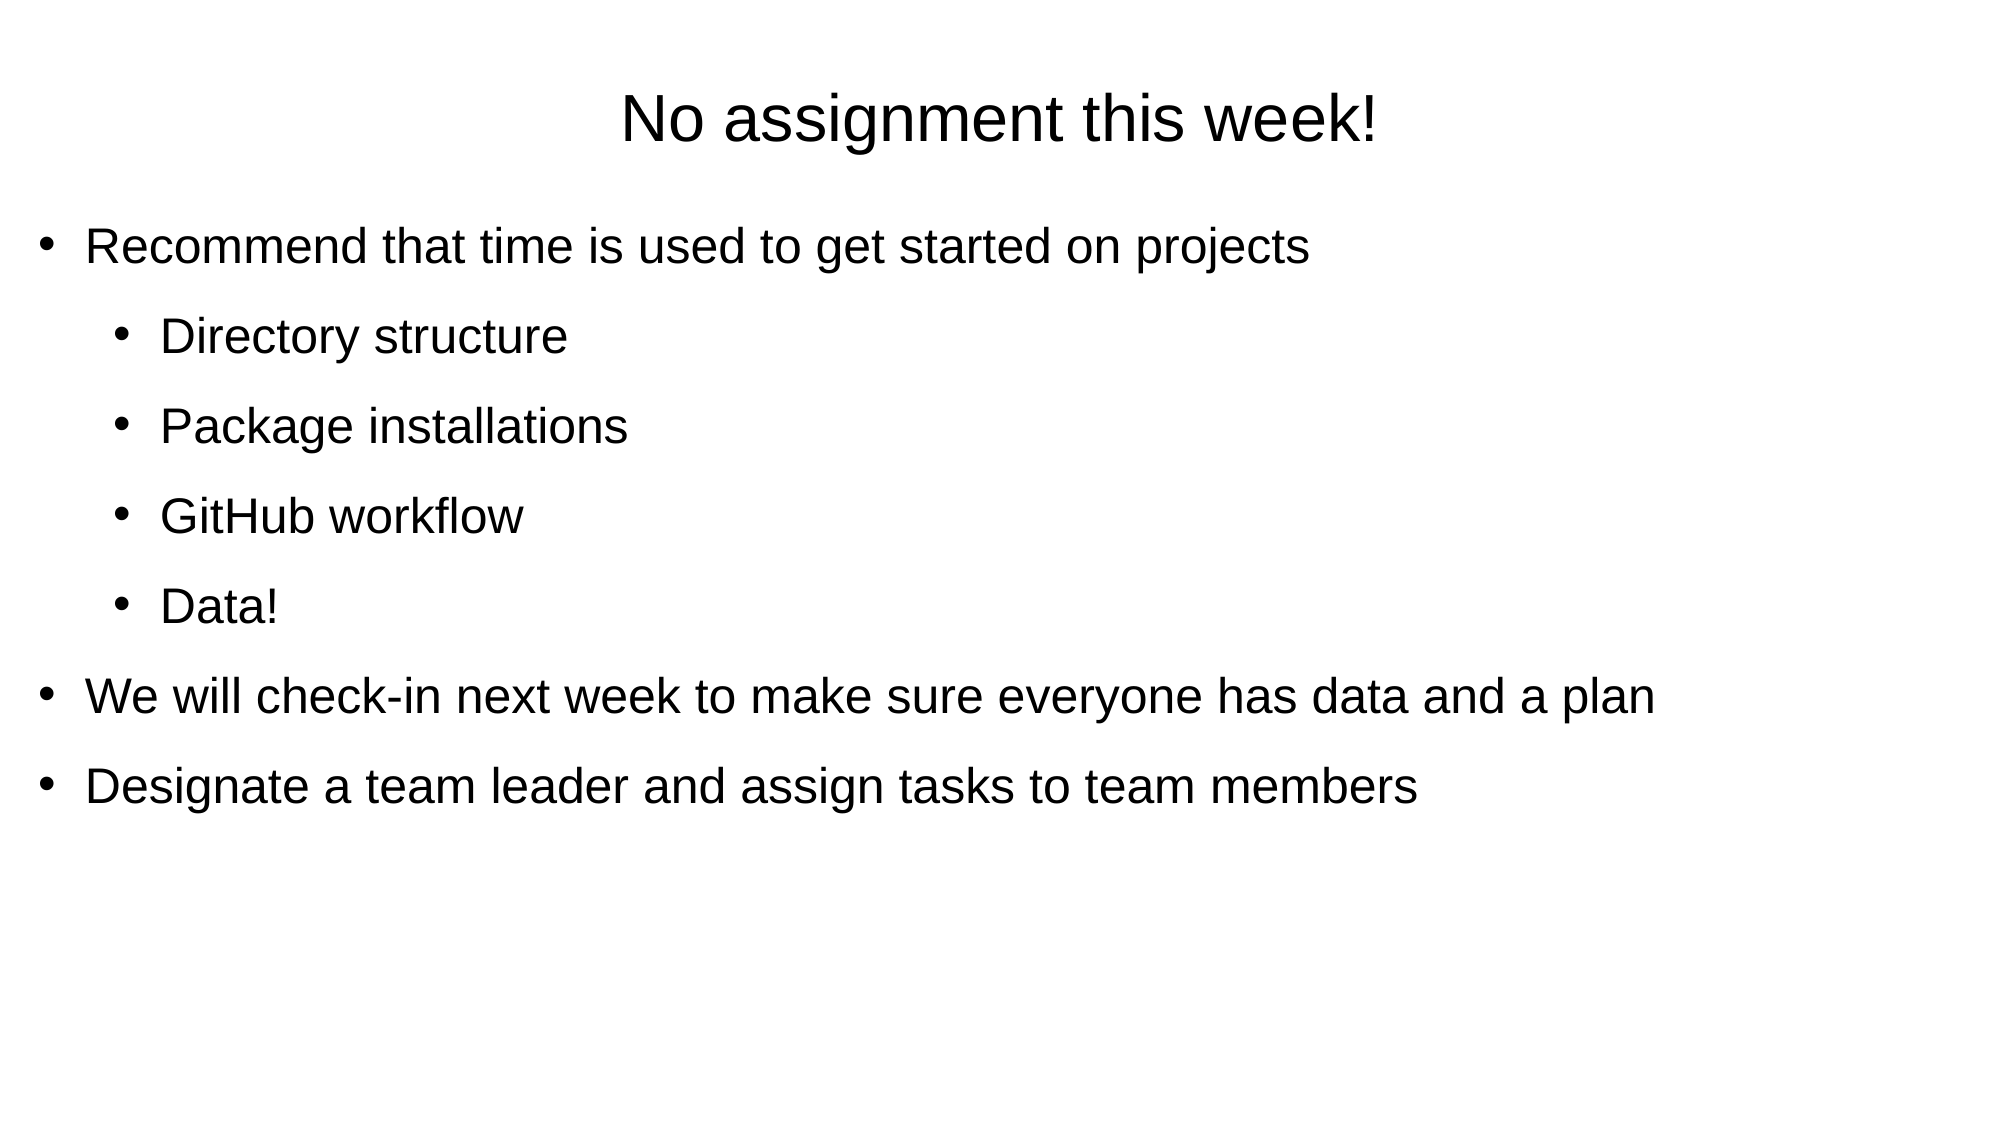

No assignment this week!
Recommend that time is used to get started on projects
Directory structure
Package installations
GitHub workflow
Data!
We will check-in next week to make sure everyone has data and a plan
Designate a team leader and assign tasks to team members